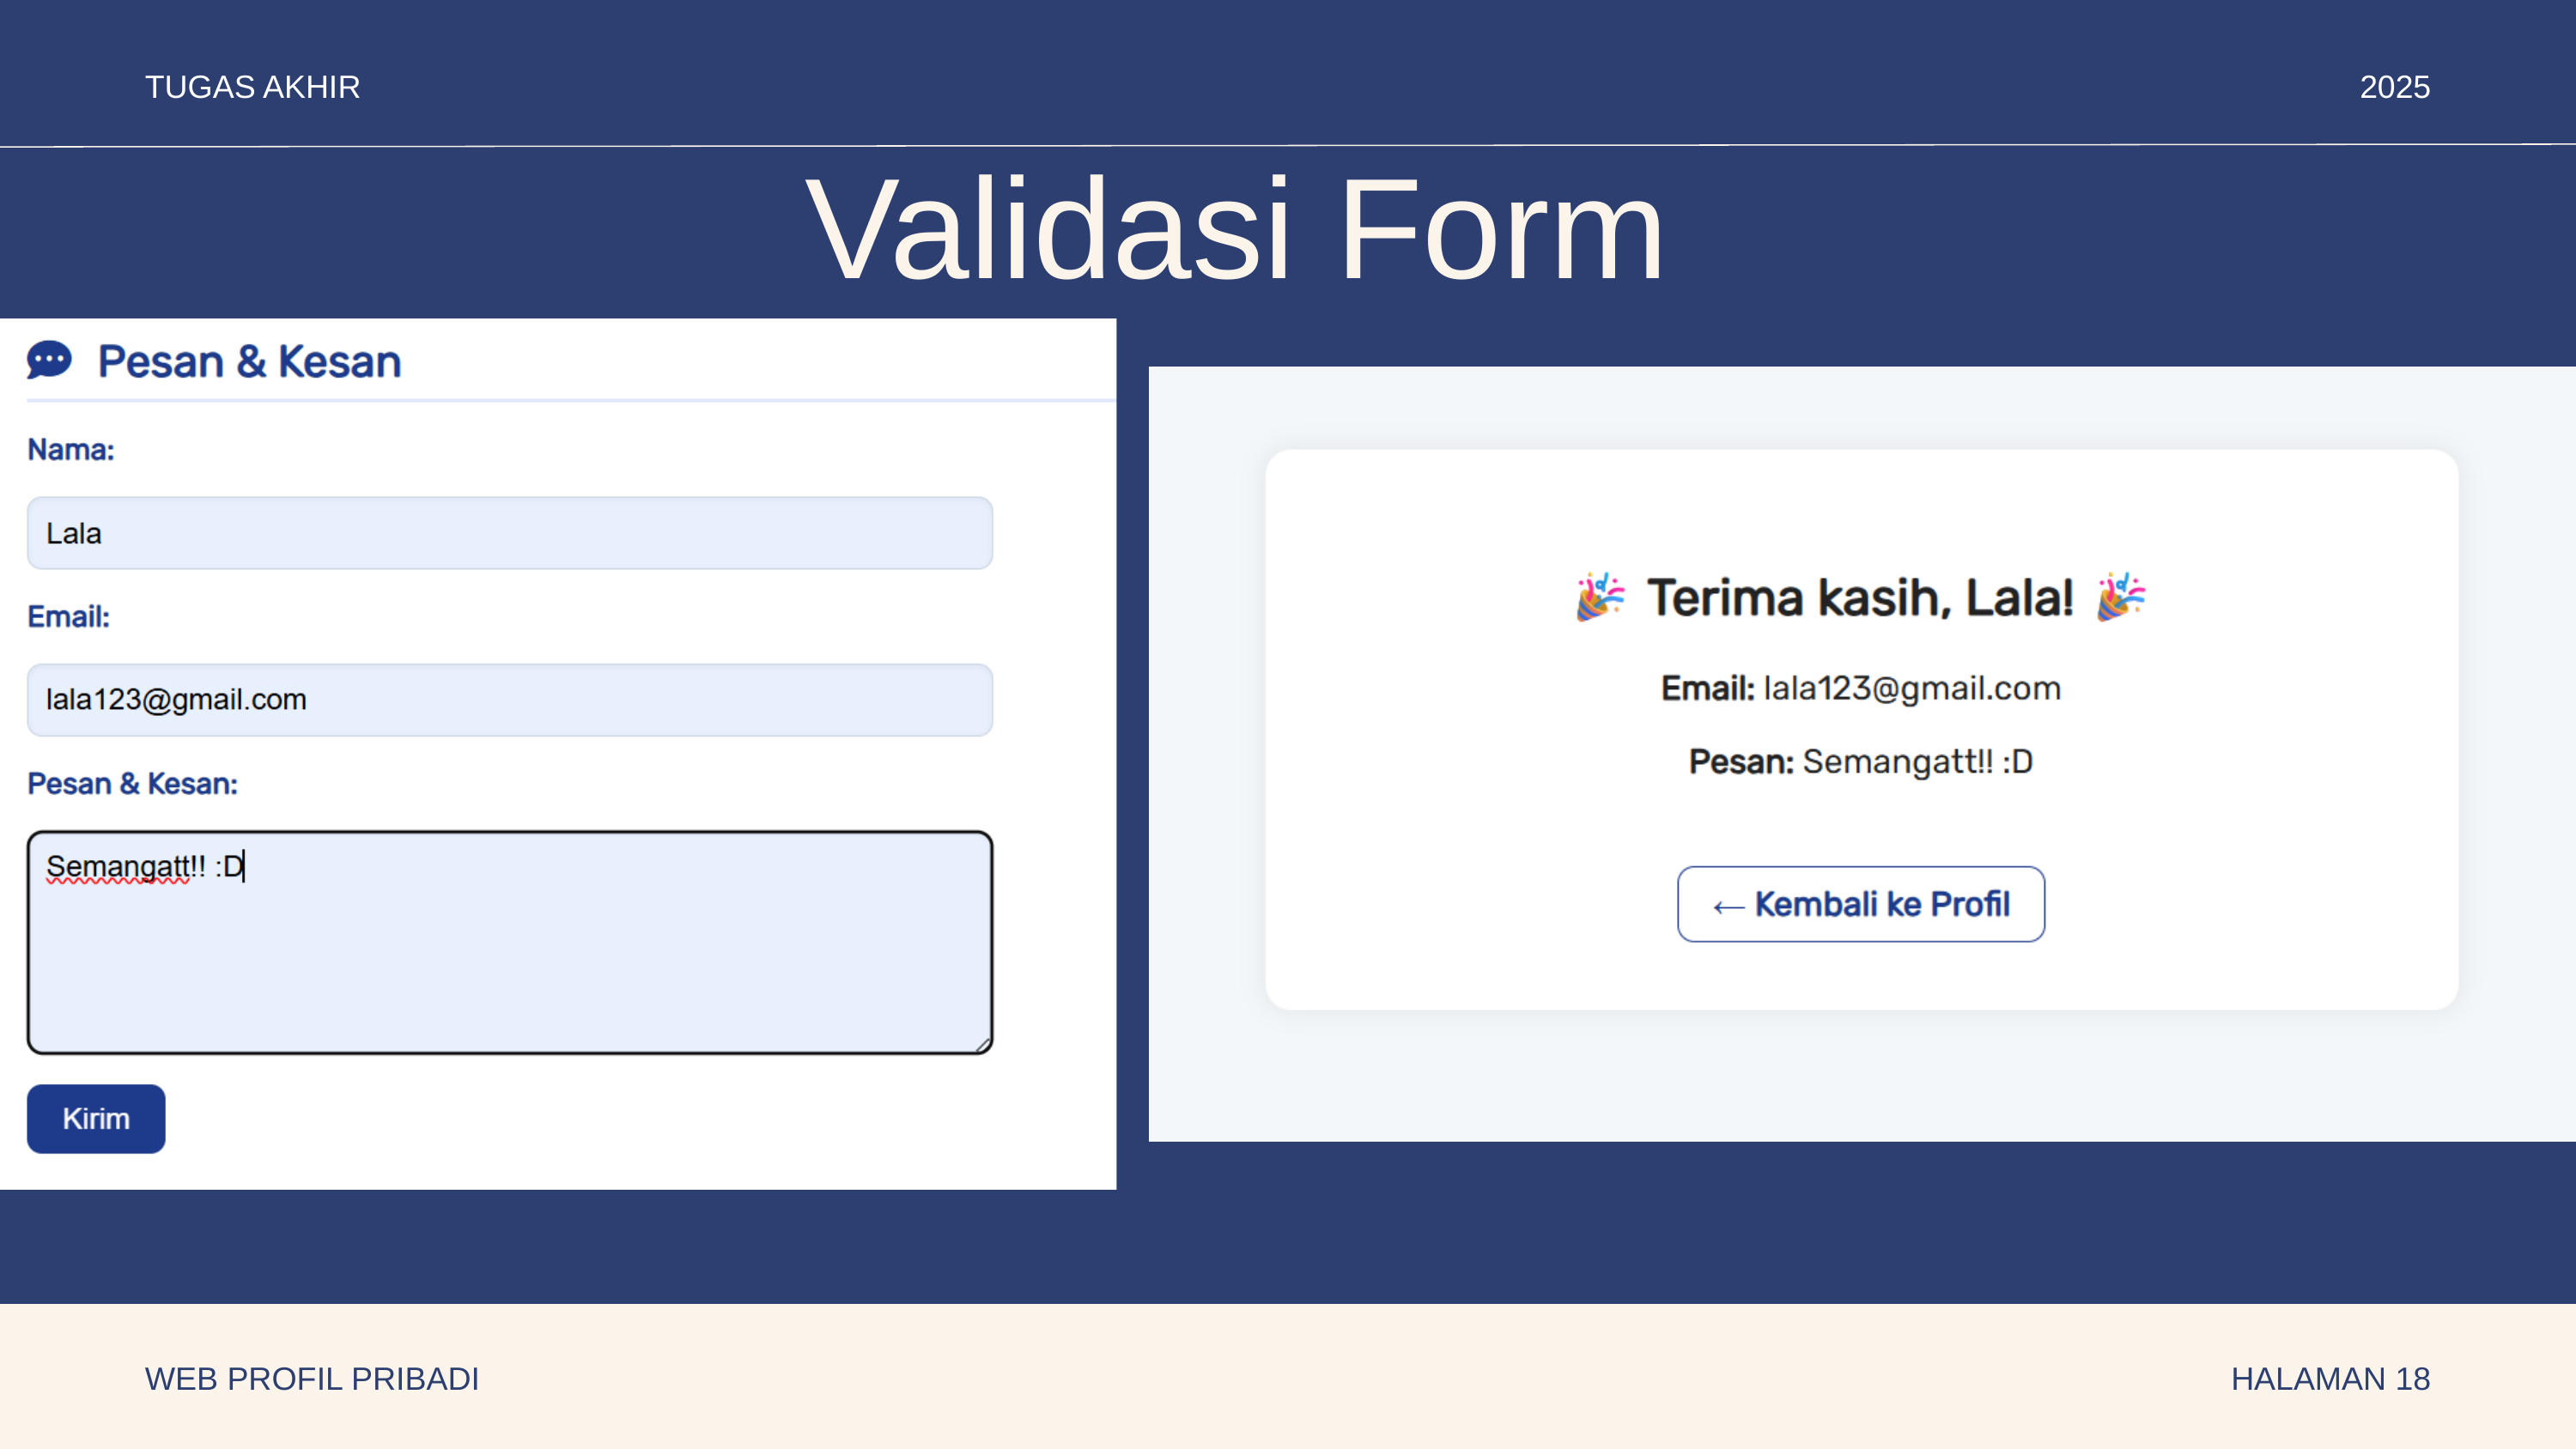

TUGAS AKHIR
2025
Validasi Form

WEB PROFIL PRIBADI
HALAMAN 18